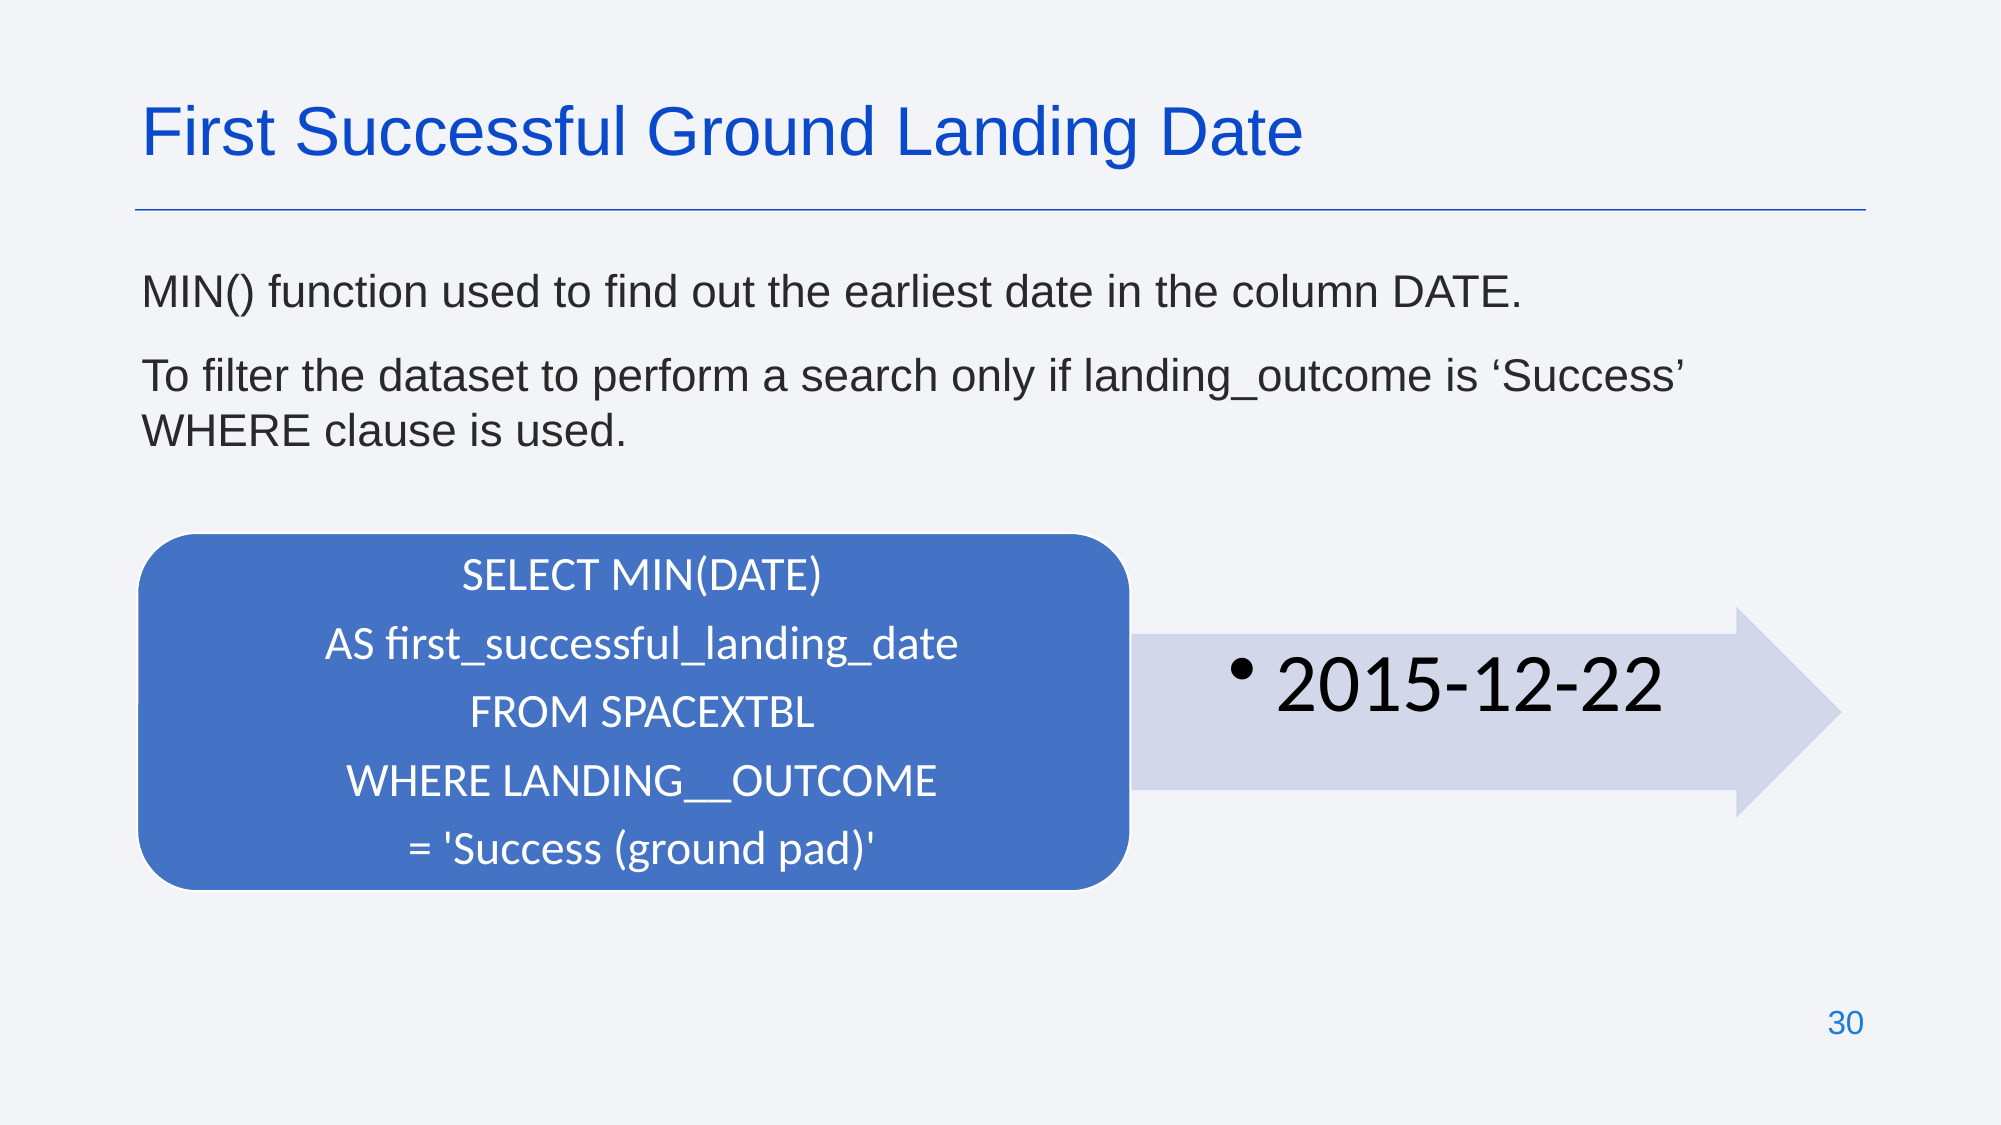

First Successful Ground Landing Date
MIN() function used to find out the earliest date in the column DATE.
To filter the dataset to perform a search only if landing_outcome is ‘Success’ WHERE clause is used.
2015-12-22
SELECT MIN(DATE)
AS first_successful_landing_date
FROM SPACEXTBL
WHERE LANDING__OUTCOME
= 'Success (ground pad)'
30